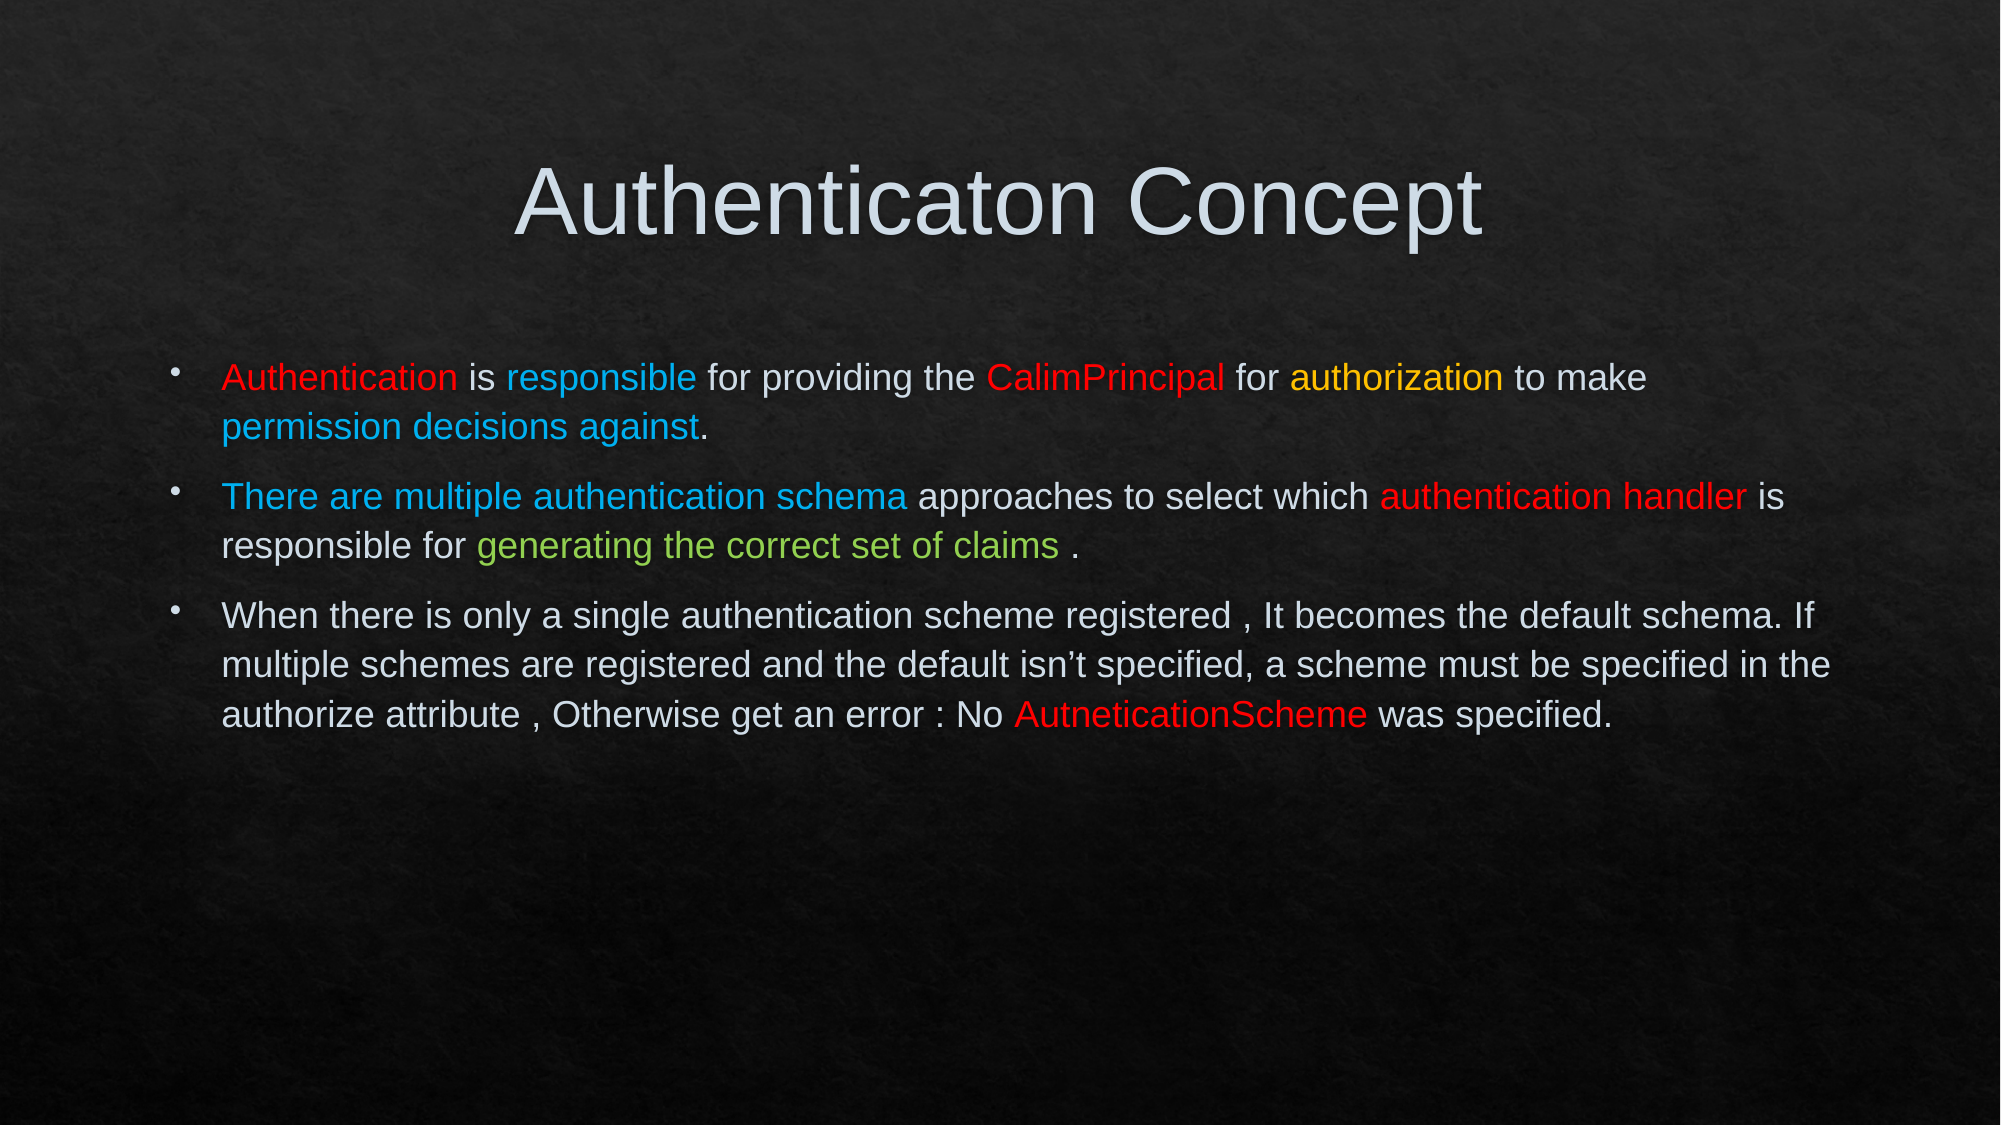

# Authenticaton Concept
Authentication is responsible for providing the CalimPrincipal for authorization to make permission decisions against.
There are multiple authentication schema approaches to select which authentication handler is responsible for generating the correct set of claims .
When there is only a single authentication scheme registered , It becomes the default schema. If multiple schemes are registered and the default isn’t specified, a scheme must be specified in the authorize attribute , Otherwise get an error : No AutneticationScheme was specified.